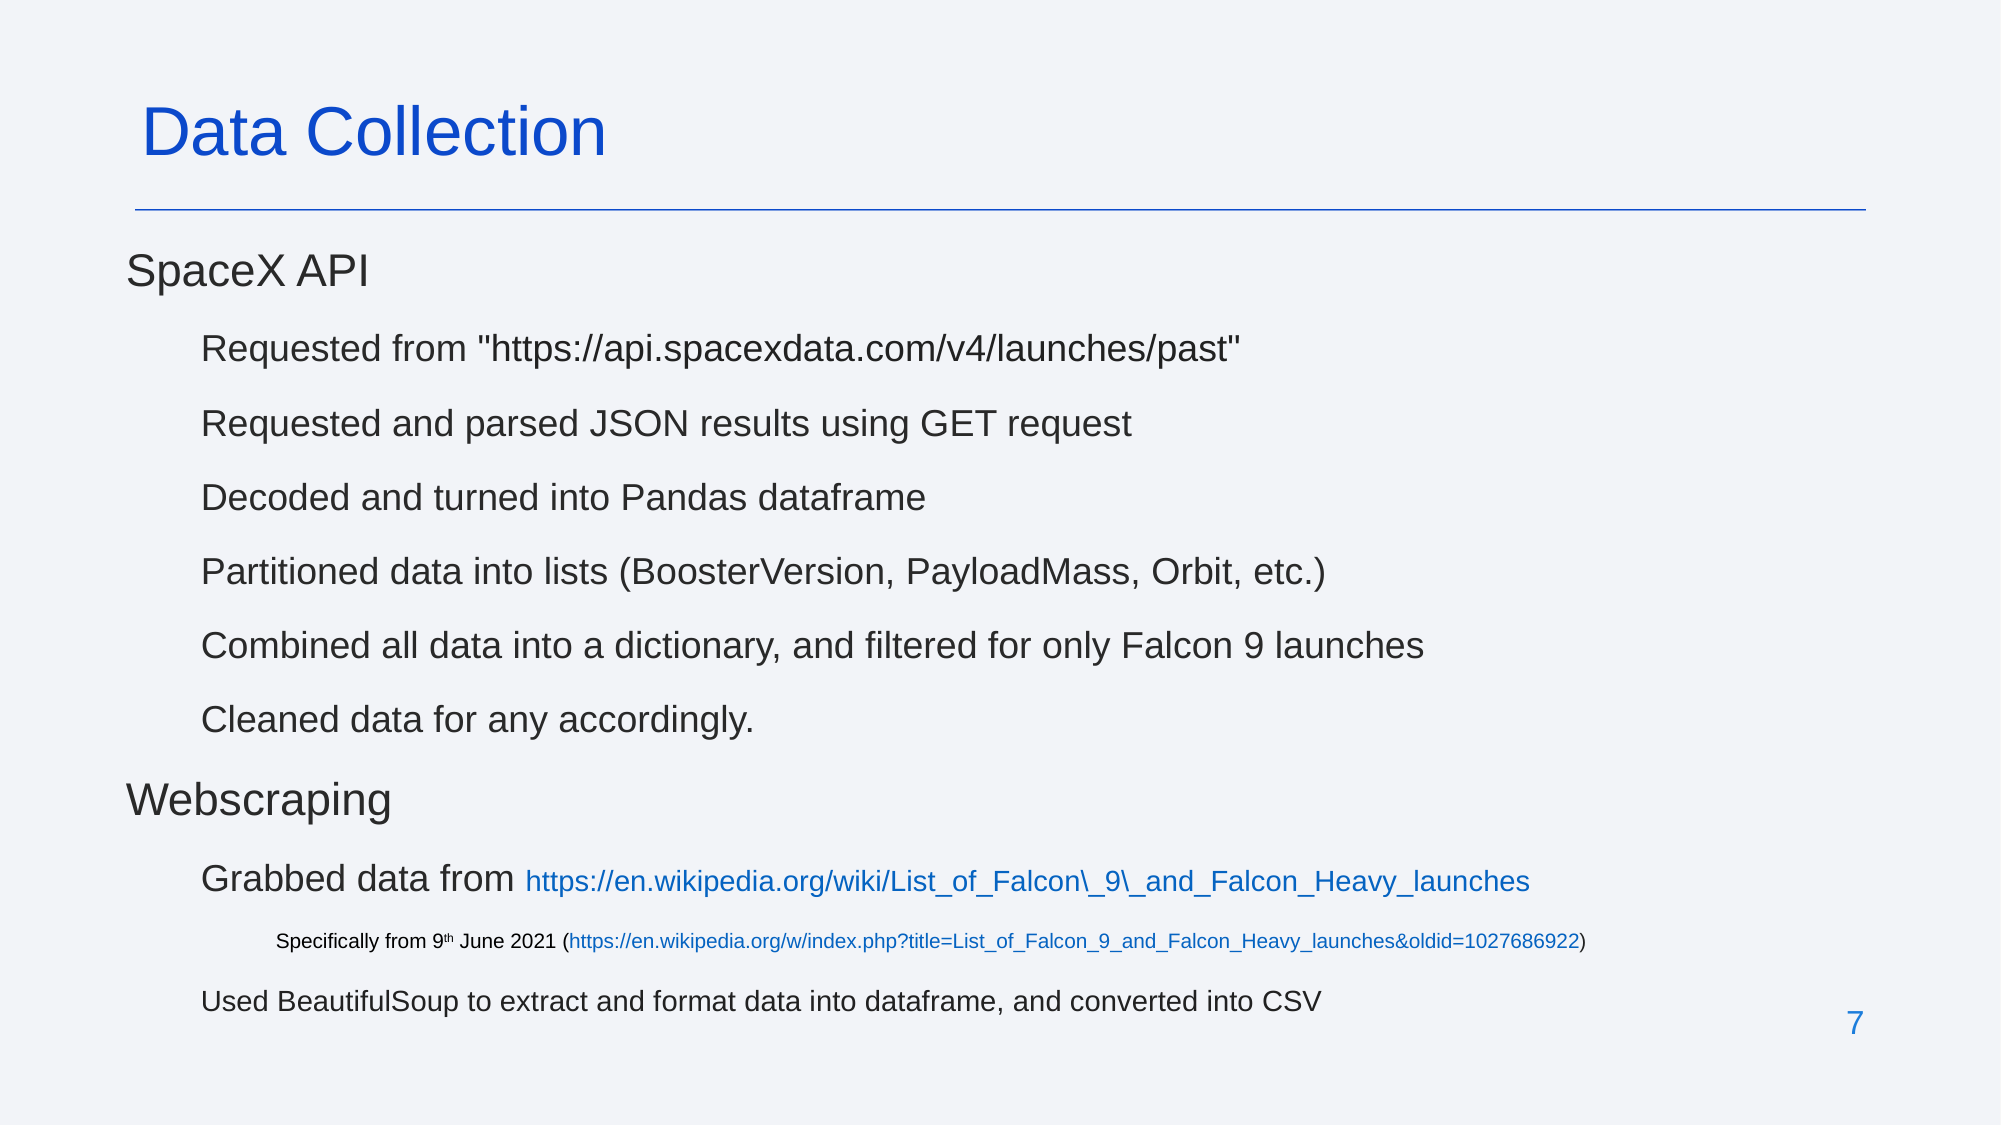

Data Collection
SpaceX API
Requested from "https://api.spacexdata.com/v4/launches/past"
Requested and parsed JSON results using GET request
Decoded and turned into Pandas dataframe
Partitioned data into lists (BoosterVersion, PayloadMass, Orbit, etc.)
Combined all data into a dictionary, and filtered for only Falcon 9 launches
Cleaned data for any accordingly.
Webscraping
Grabbed data from https://en.wikipedia.org/wiki/List_of_Falcon\_9\_and_Falcon_Heavy_launches
Specifically from 9th June 2021 (https://en.wikipedia.org/w/index.php?title=List_of_Falcon_9_and_Falcon_Heavy_launches&oldid=1027686922)
Used BeautifulSoup to extract and format data into dataframe, and converted into CSV

7